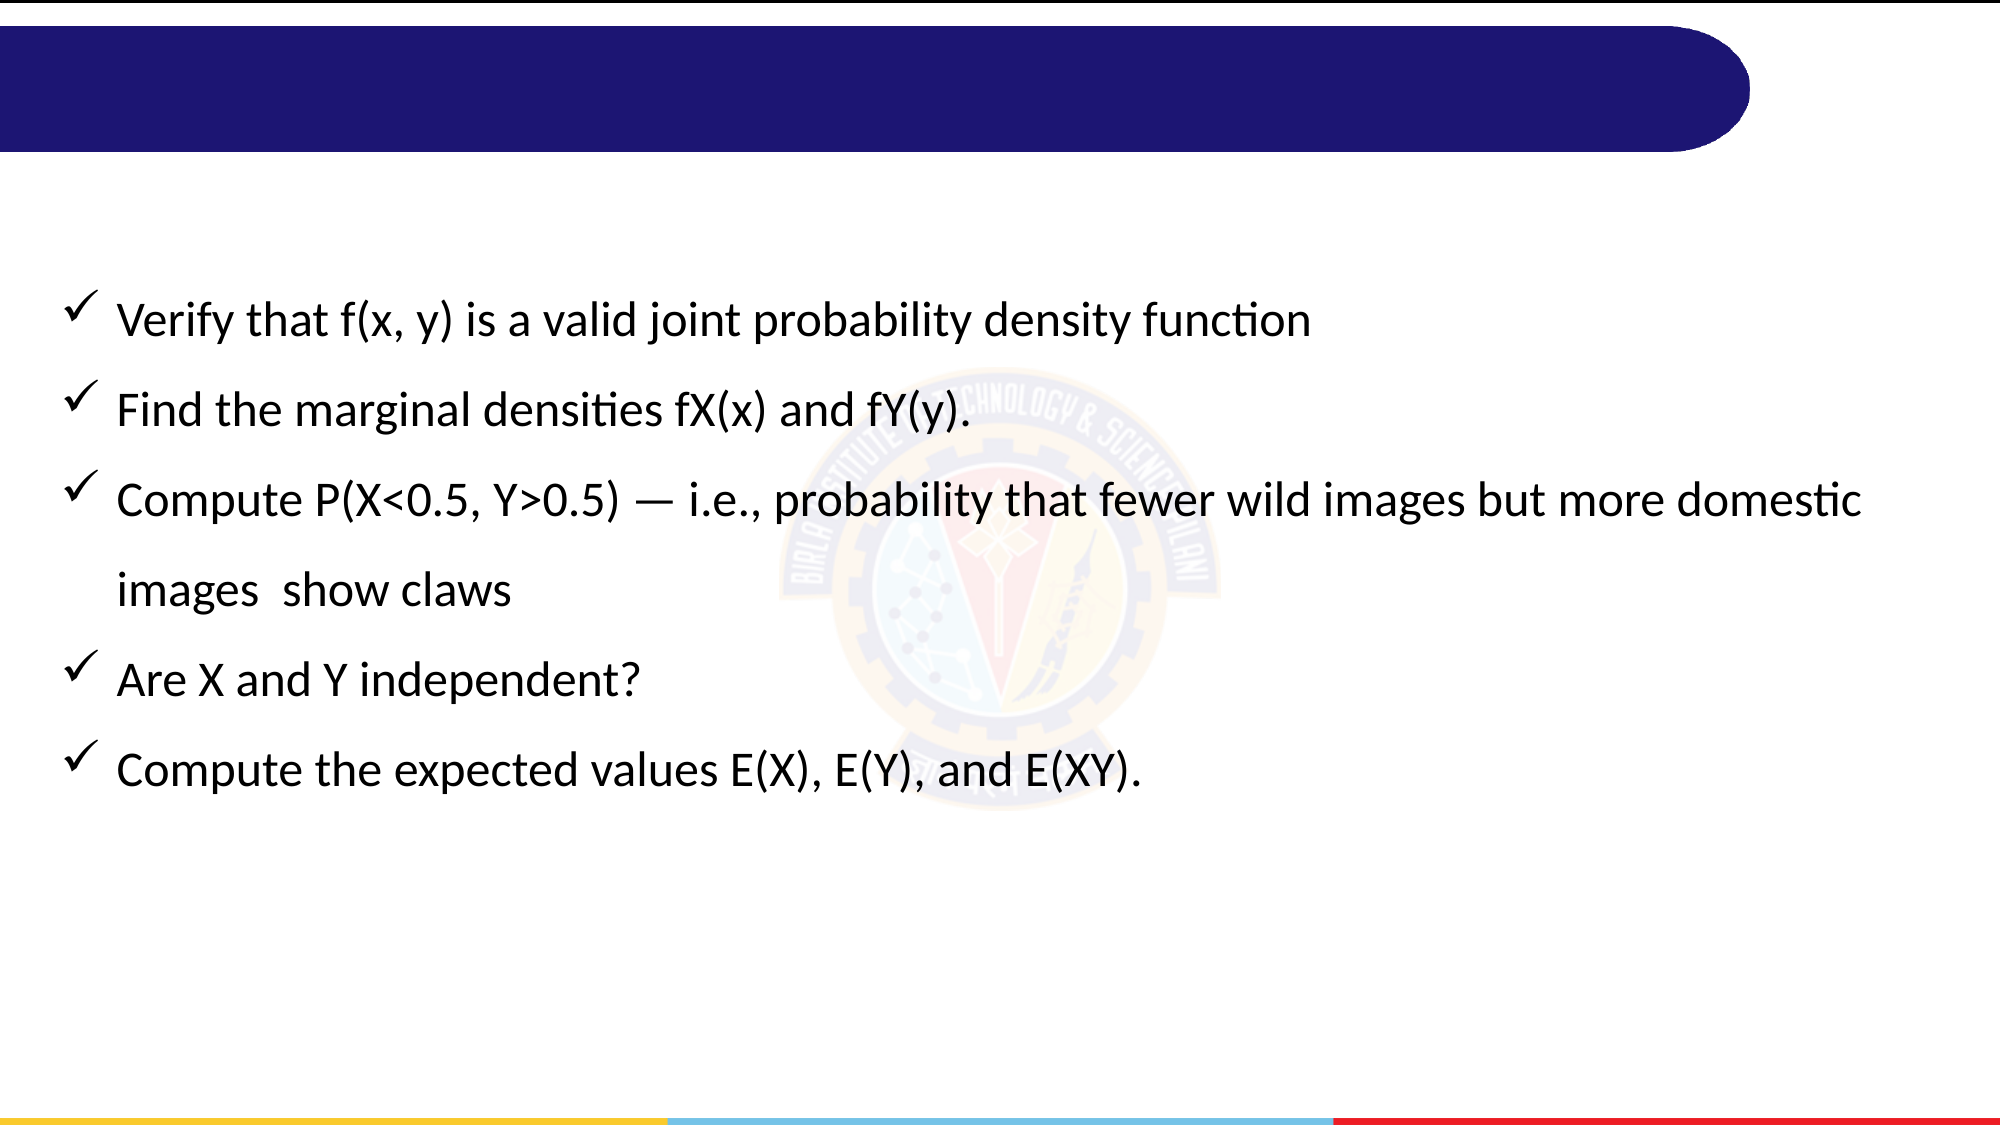

Verify that f(x, y) is a valid joint probability density function
Find the marginal densities fX(x) and fY(y).
Compute P(X<0.5, Y>0.5) — i.e., probability that fewer wild images but more domestic images  show claws
Are X and Y independent?
Compute the expected values E(X), E(Y), and E(XY).